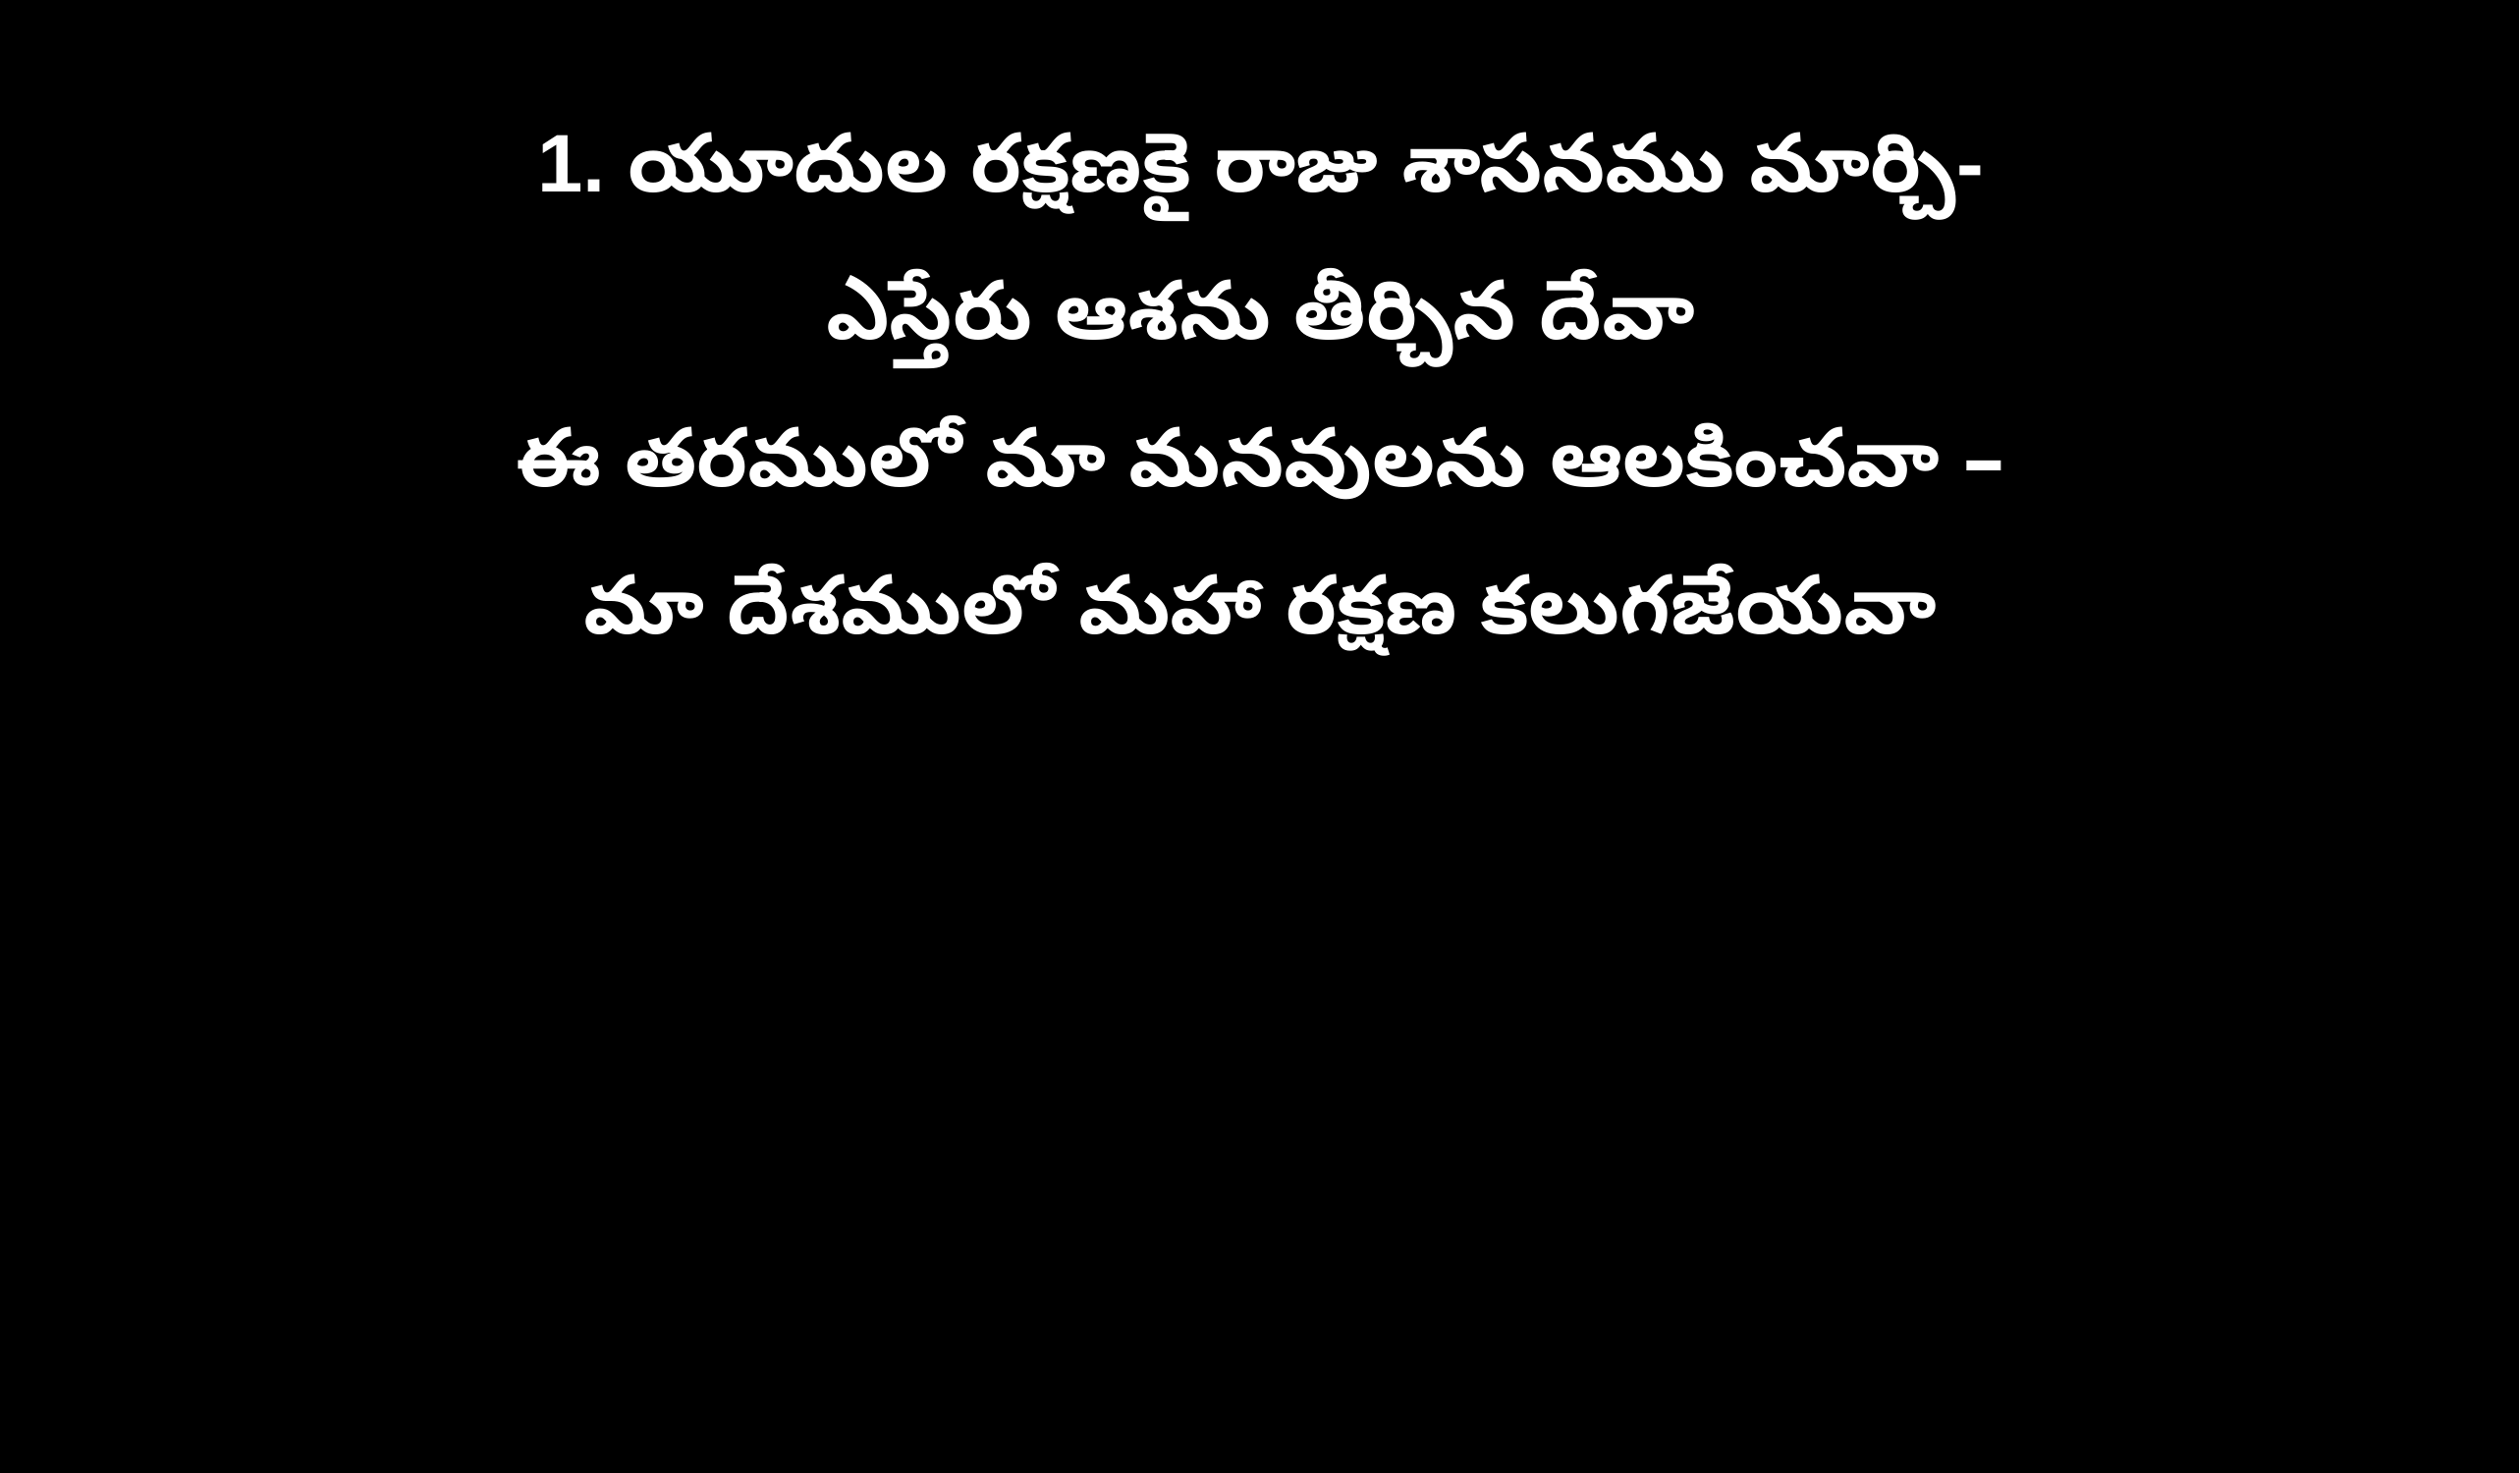

1. యూదుల రక్షణకై రాజు శాసనము మార్చి-
ఎస్తేరు ఆశను తీర్చిన దేవా
ఈ తరములో మా మనవులను ఆలకించవా –
మా దేశములో మహా రక్షణ కలుగజేయవా